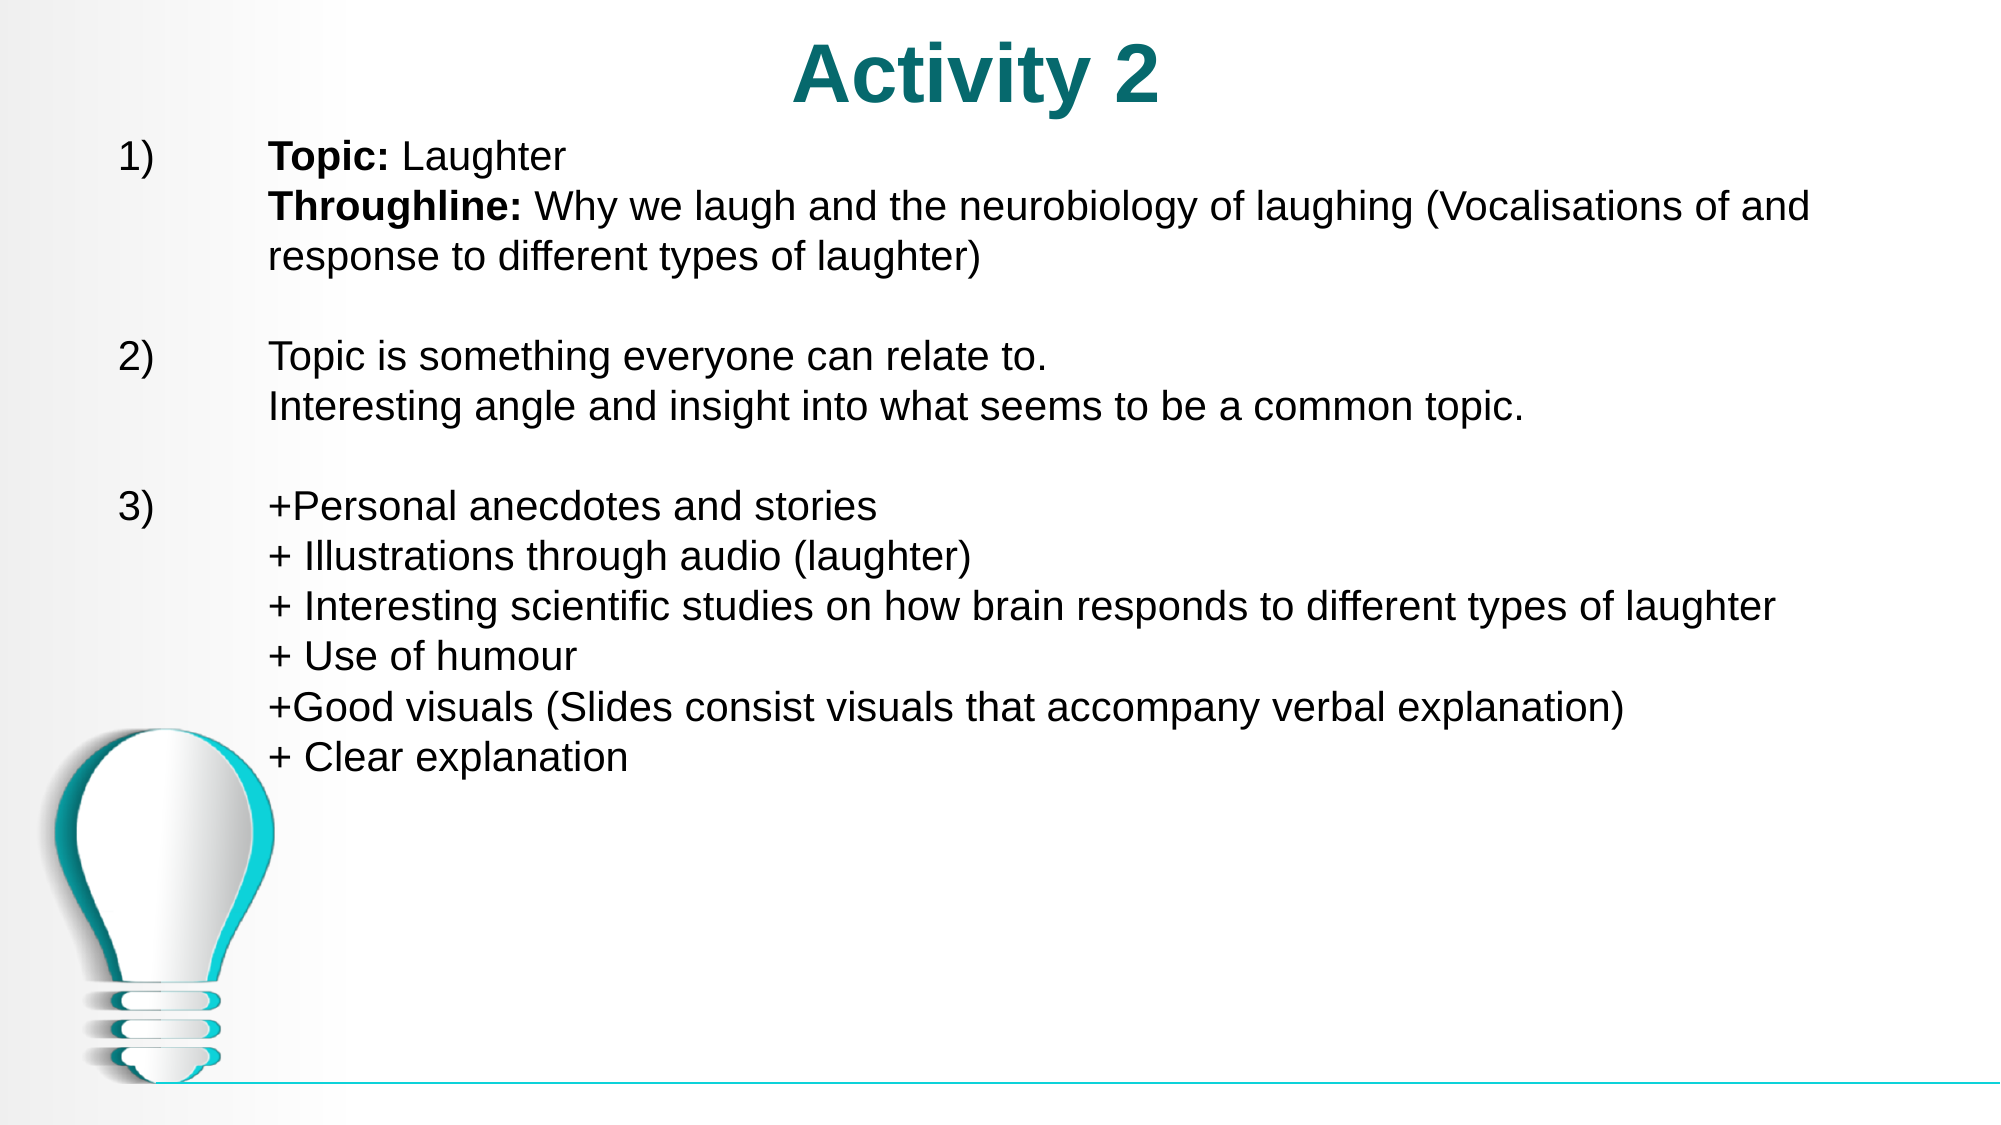

# Activity 2
1)	Topic: Laughter
	Throughline: Why we laugh and the neurobiology of laughing (Vocalisations of and 	response to different types of laughter)

2)	Topic is something everyone can relate to.
	Interesting angle and insight into what seems to be a common topic.

3)	+Personal anecdotes and stories
	+ Illustrations through audio (laughter)
	+ Interesting scientific studies on how brain responds to different types of laughter
	+ Use of humour
	+Good visuals (Slides consist visuals that accompany verbal explanation)
	+ Clear explanation